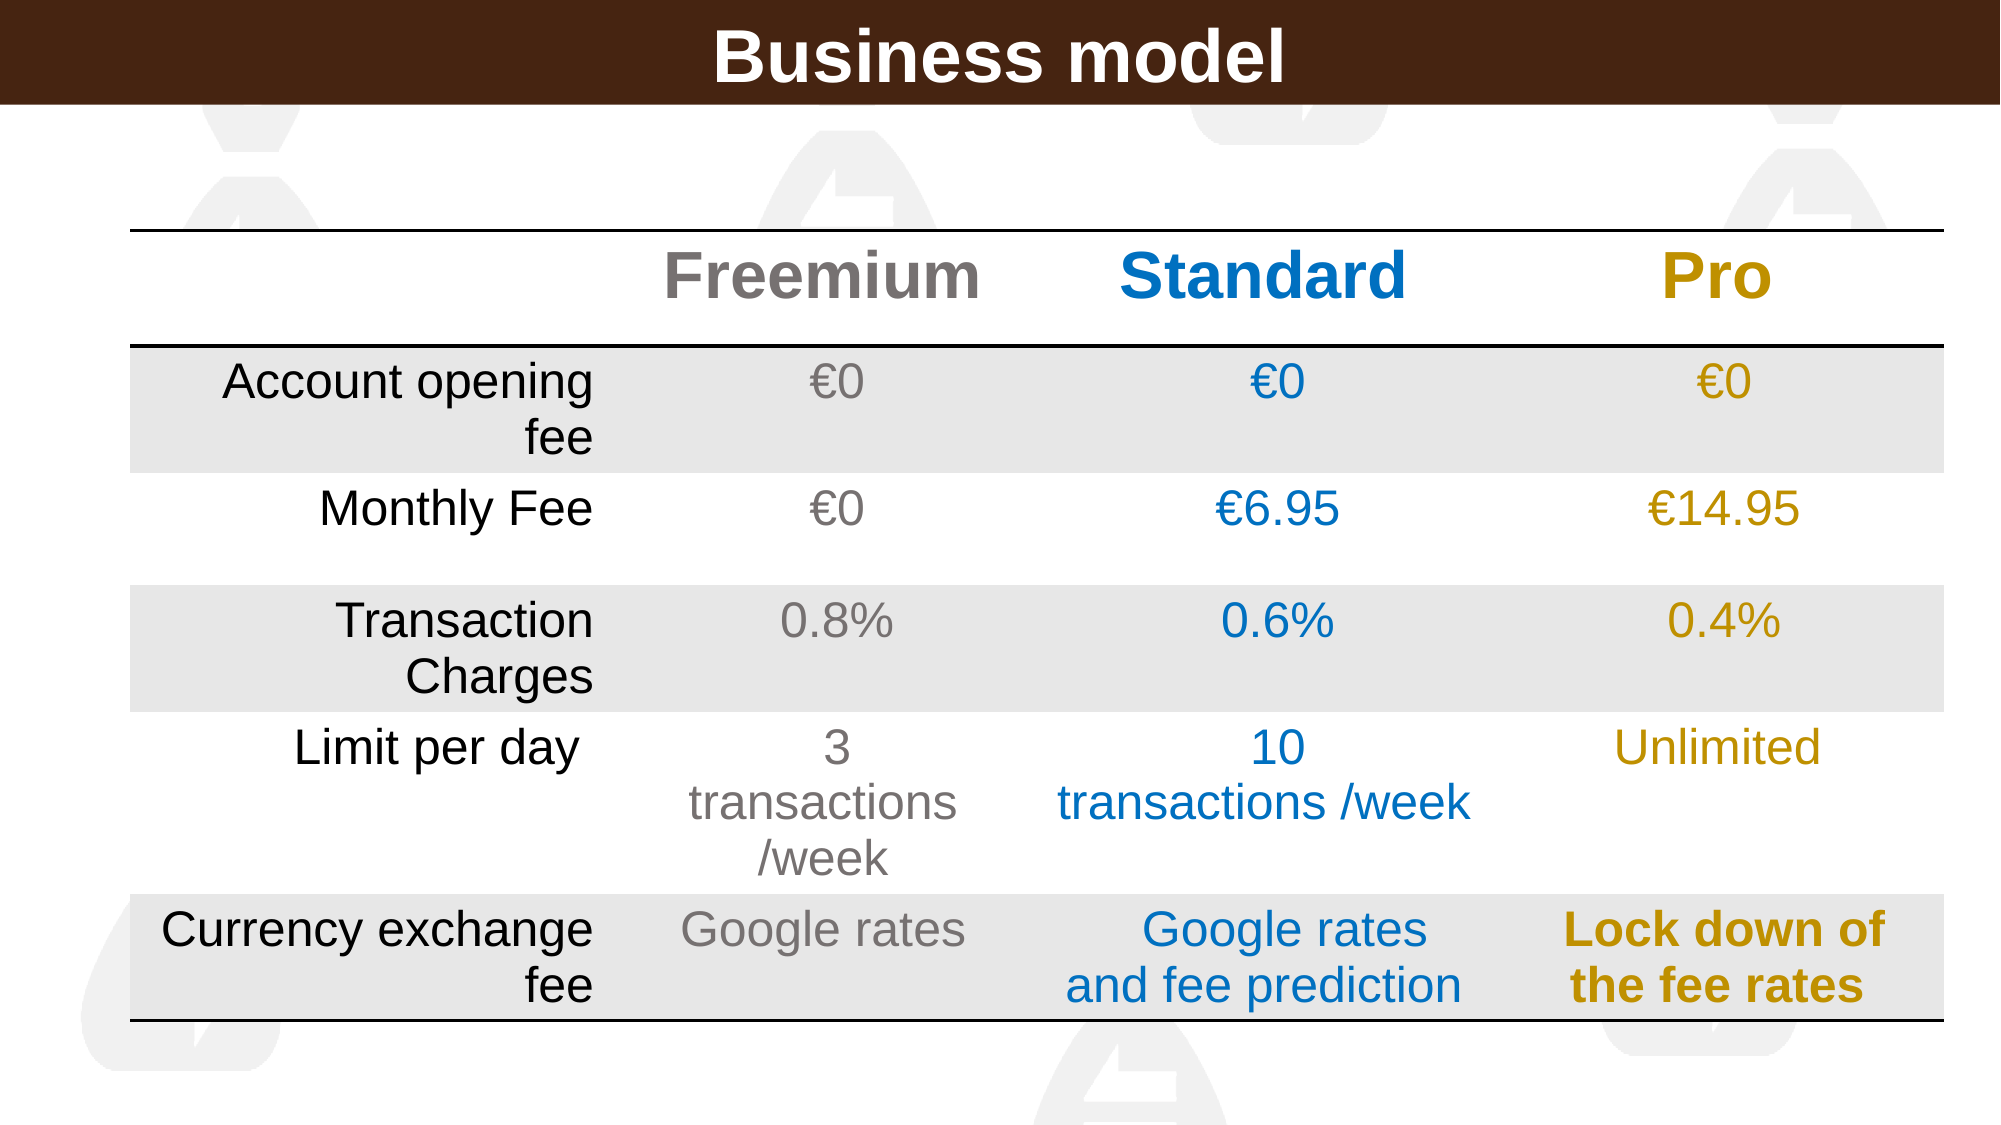

Business model
|  | Freemium | Standard | Pro |
| --- | --- | --- | --- |
| Account opening fee | €0 | €0 | €0 |
| Monthly Fee | €0 | €6.95 | €14.95 |
| Transaction Charges | 0.8% | 0.6% | 0.4% |
| Limit per day | 3 transactions /week | 10 transactions /week | Unlimited |
| Currency exchange fee | Google rates | Google rates and fee prediction | Lock down of the fee rates |